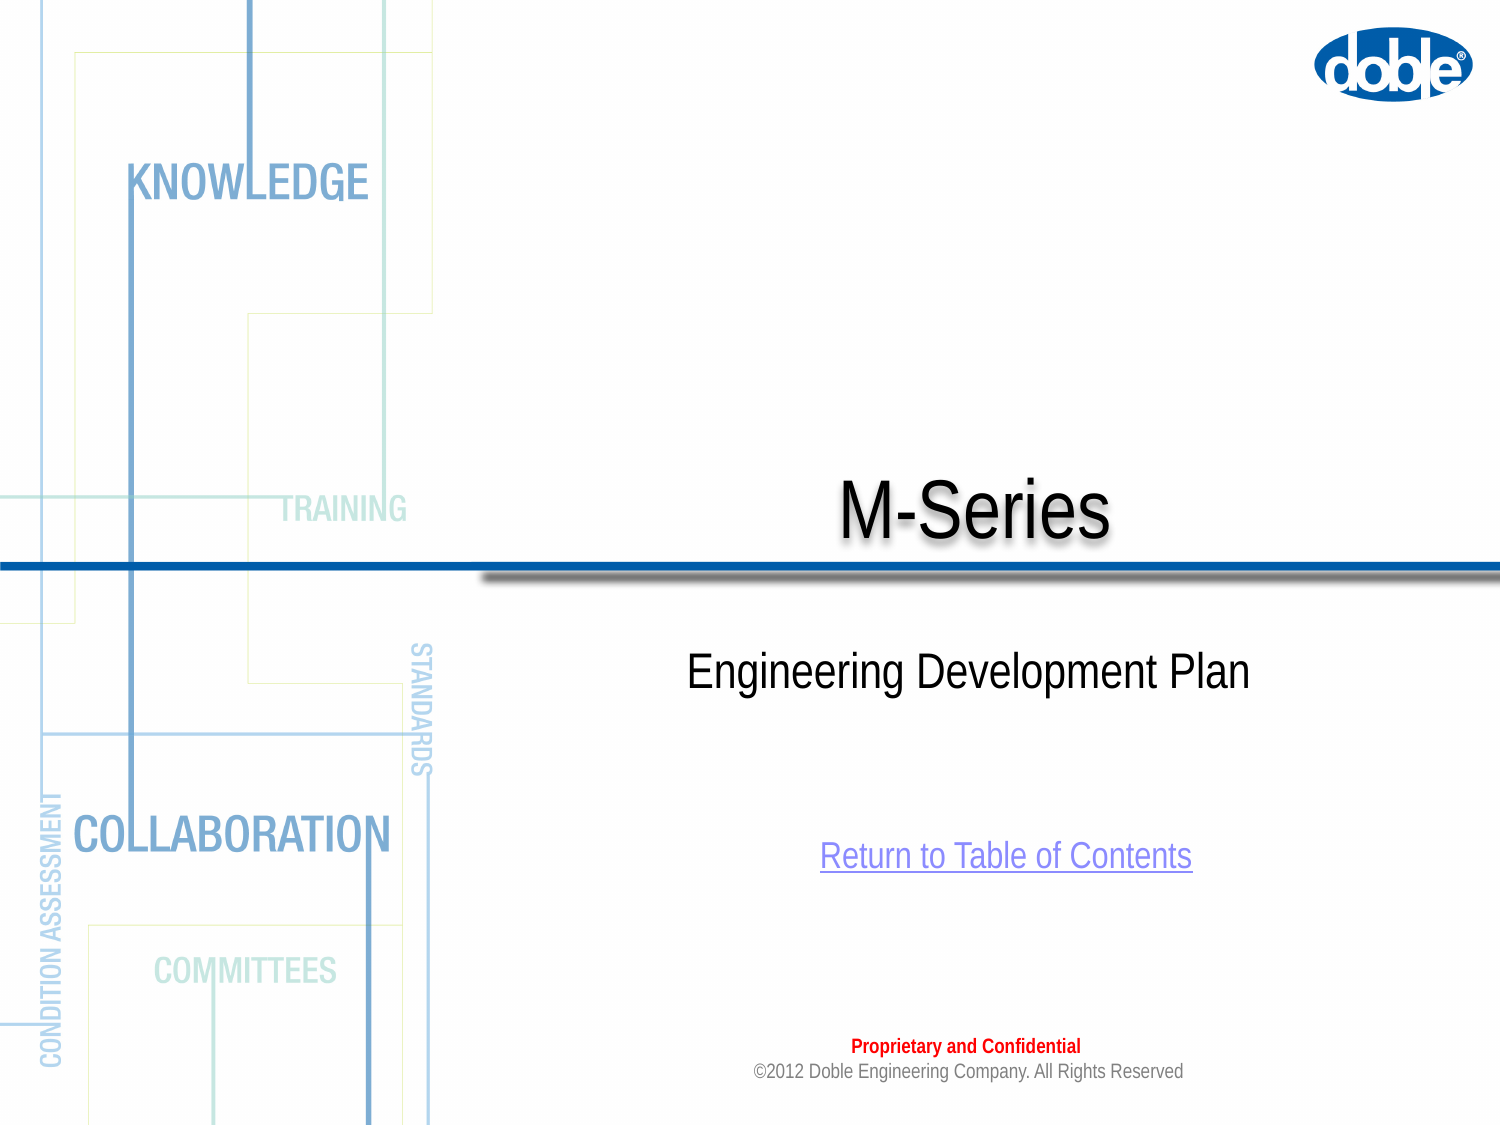

# M-Series
Engineering Development Plan

Return to Table of Contents